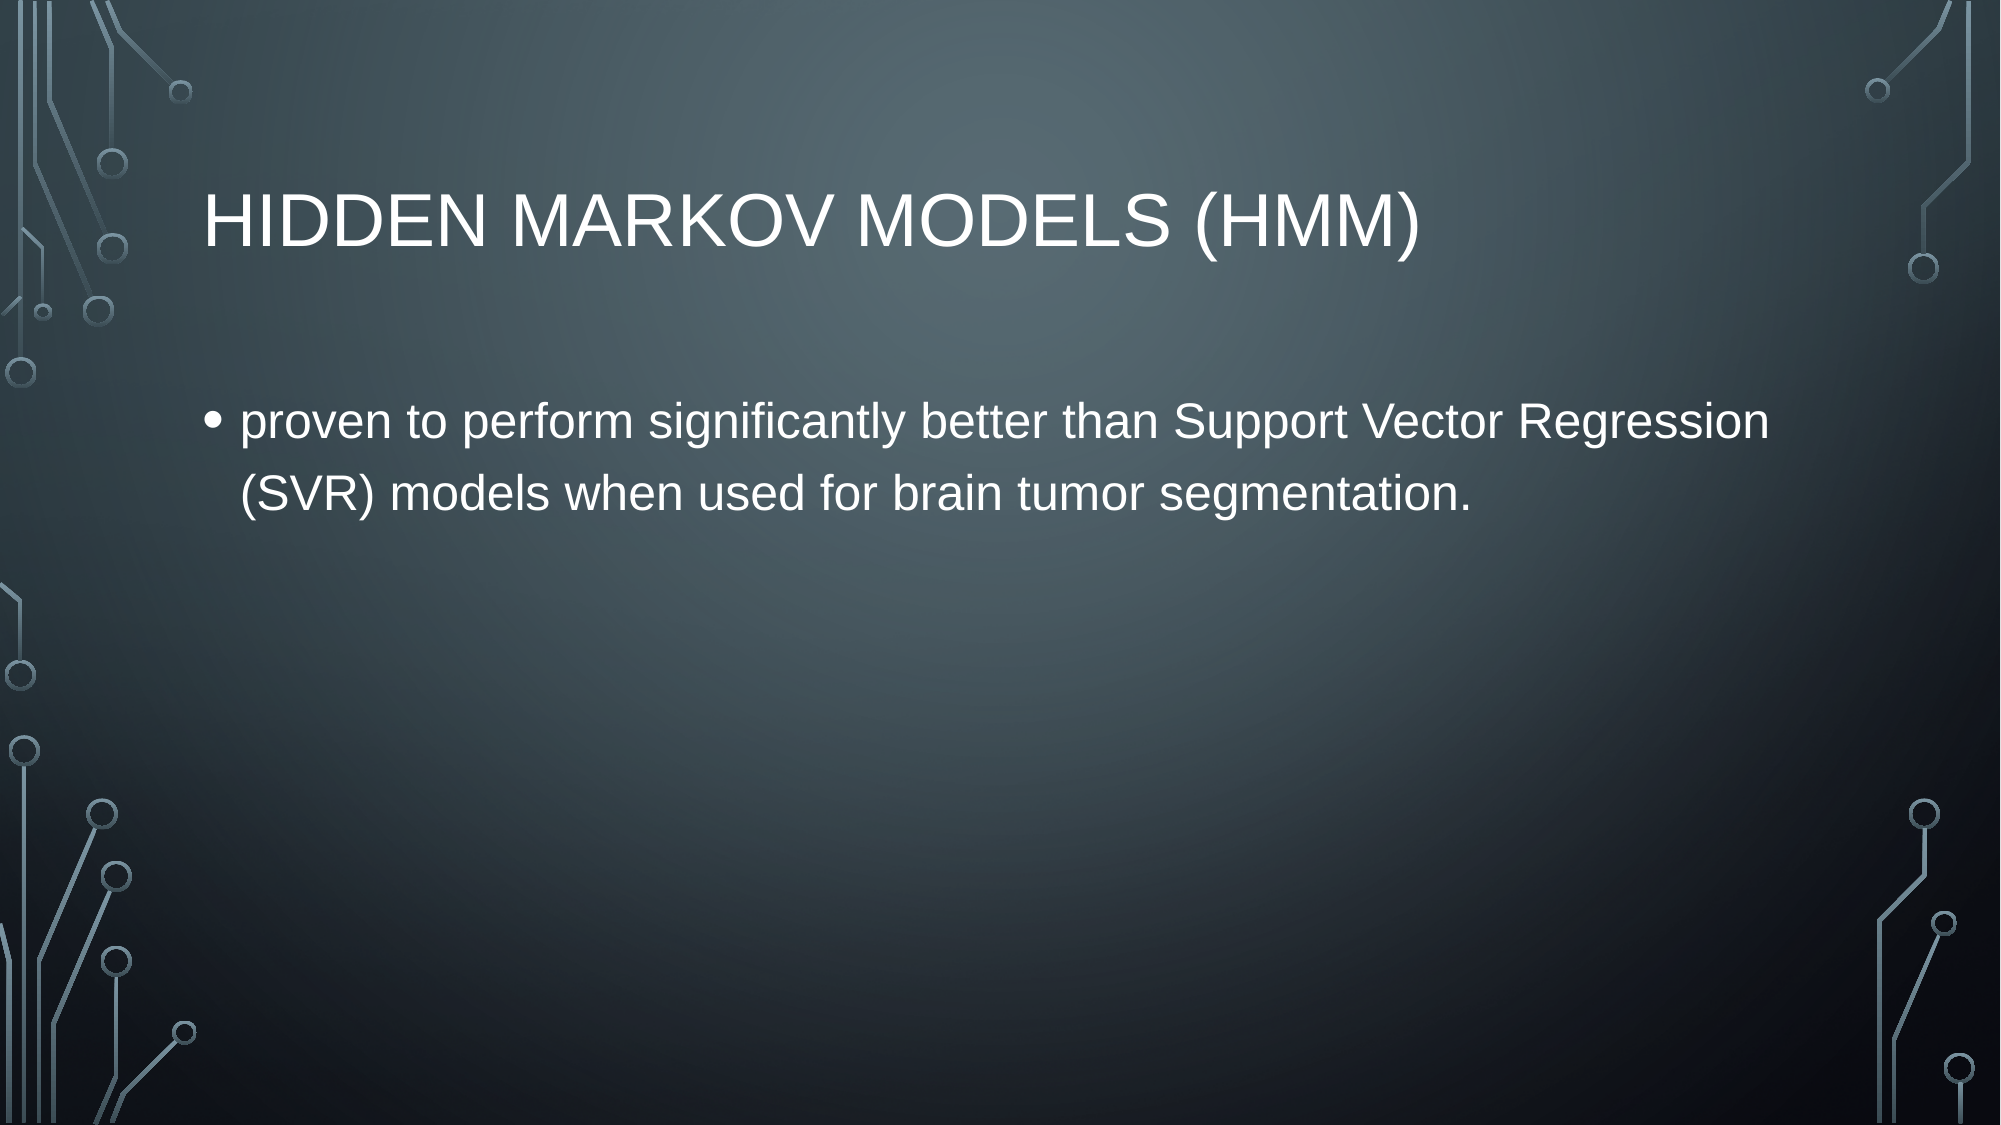

# Hidden Markov Models (HMM)
proven to perform significantly better than Support Vector Regression (SVR) models when used for brain tumor segmentation.